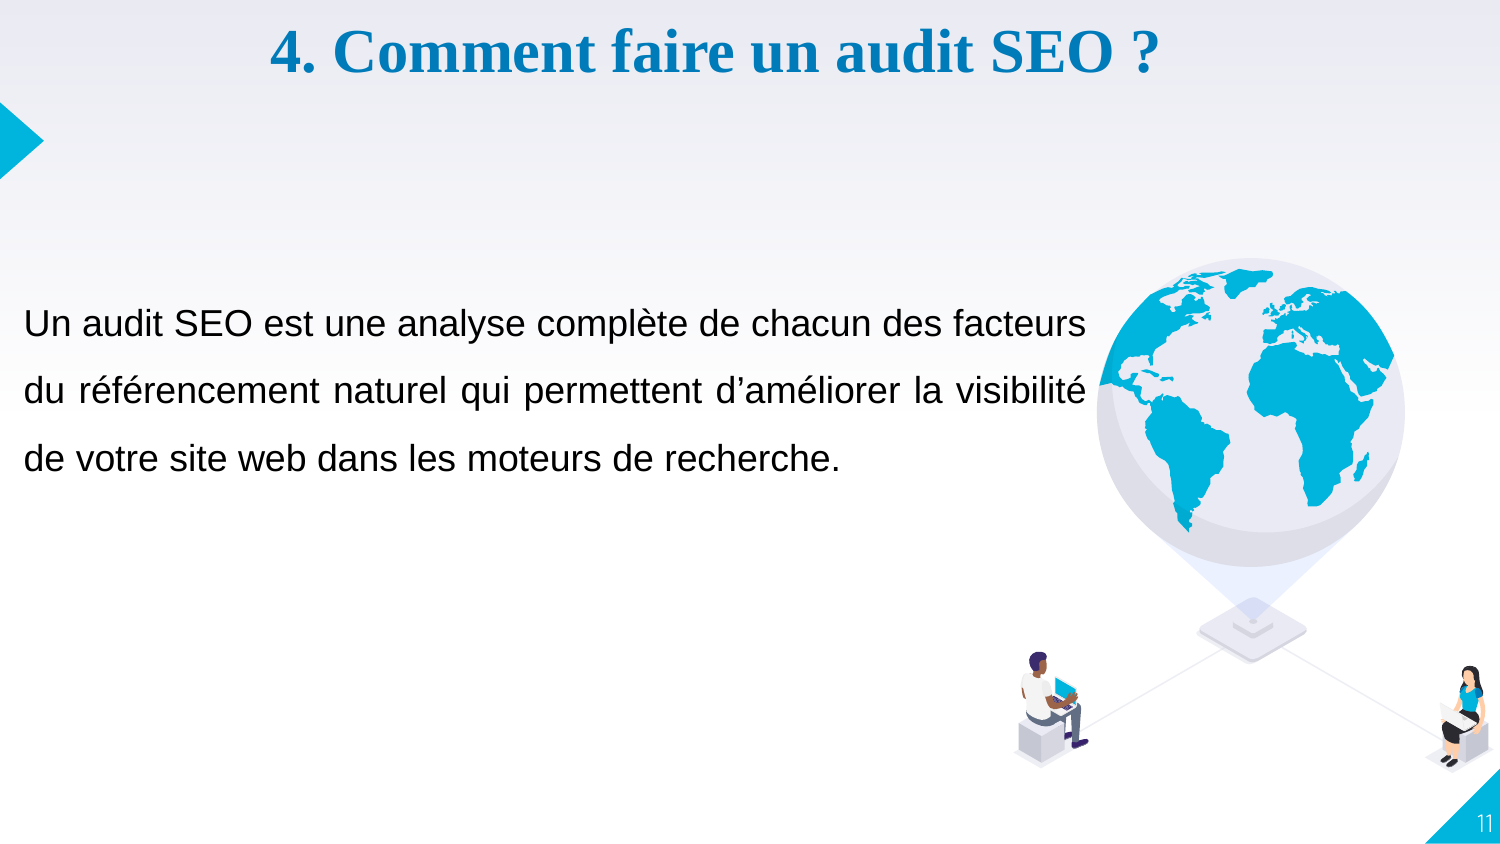

# 4. Comment faire un audit SEO ?

Un audit SEO est une analyse complète de chacun des facteurs du référencement naturel qui permettent d’améliorer la visibilité de votre site web dans les moteurs de recherche.
11